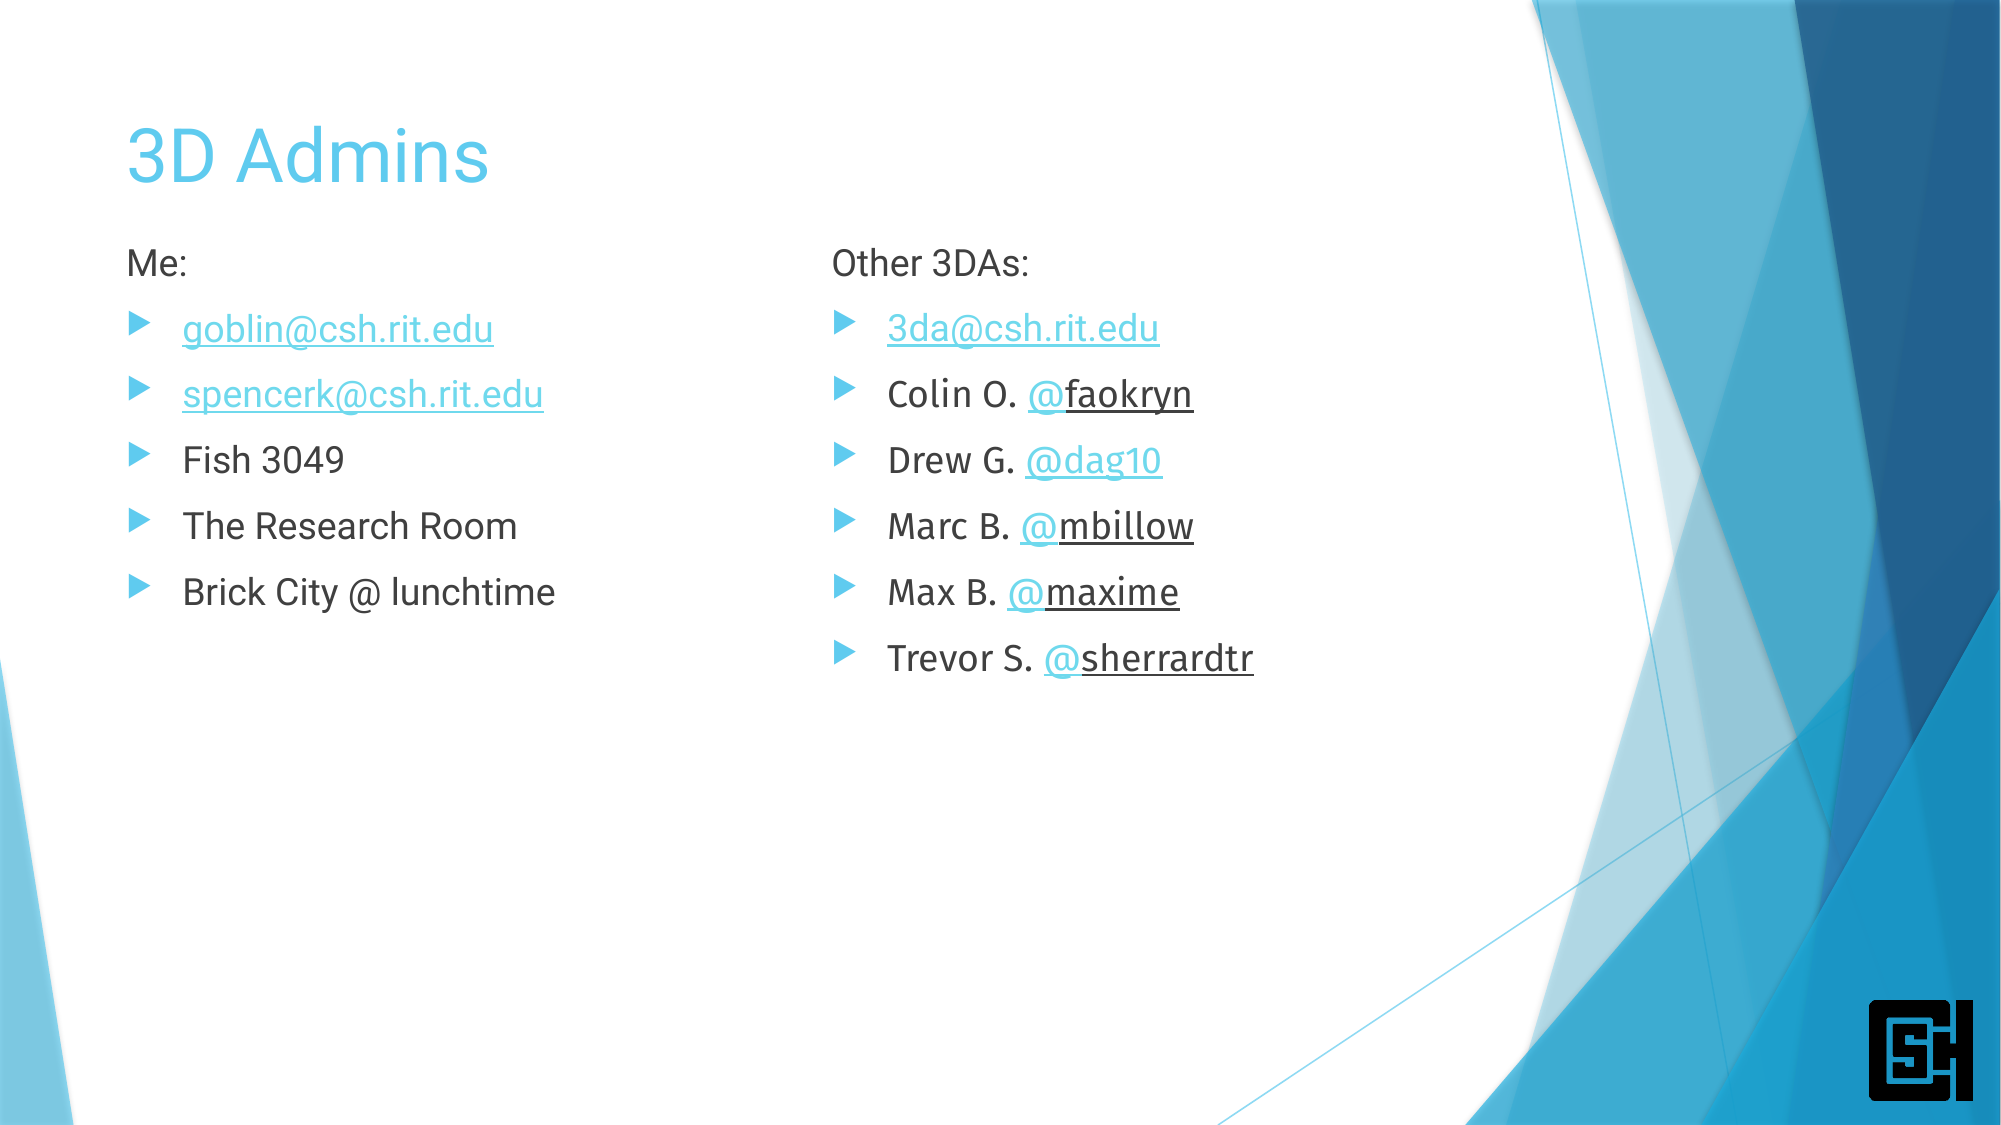

# 3D Admins
Other 3DAs:
3da@csh.rit.edu
Colin O. @faokryn
Drew G. @dag10
Marc B. @mbillow
Max B. @maxime
Trevor S. @sherrardtr

Me:
goblin@csh.rit.edu
spencerk@csh.rit.edu
Fish 3049
The Research Room
Brick City @ lunchtime